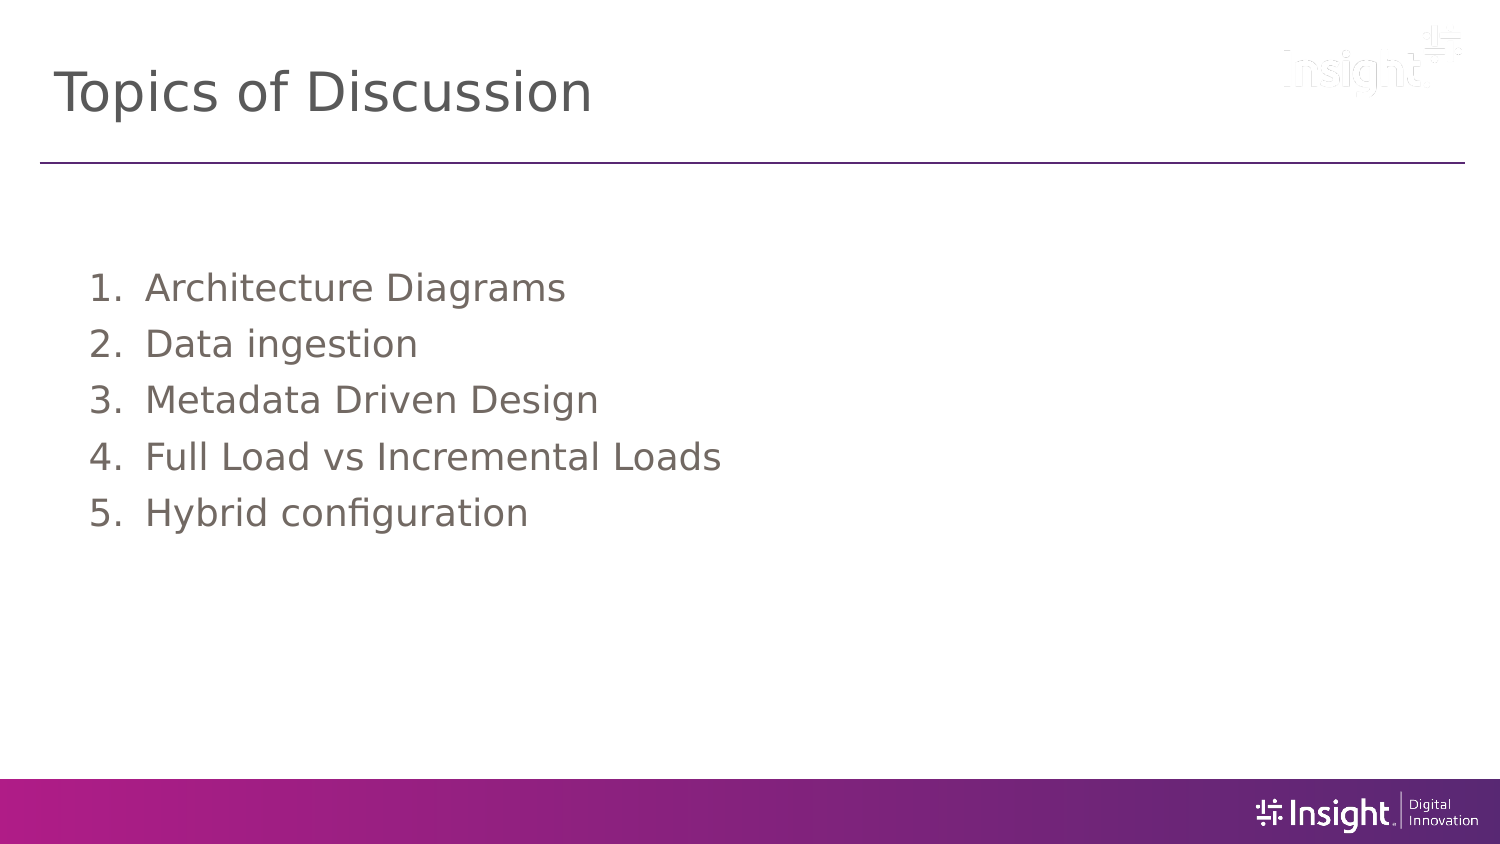

# Topics of Discussion
Architecture Diagrams
Data ingestion
Metadata Driven Design
Full Load vs Incremental Loads
Hybrid configuration